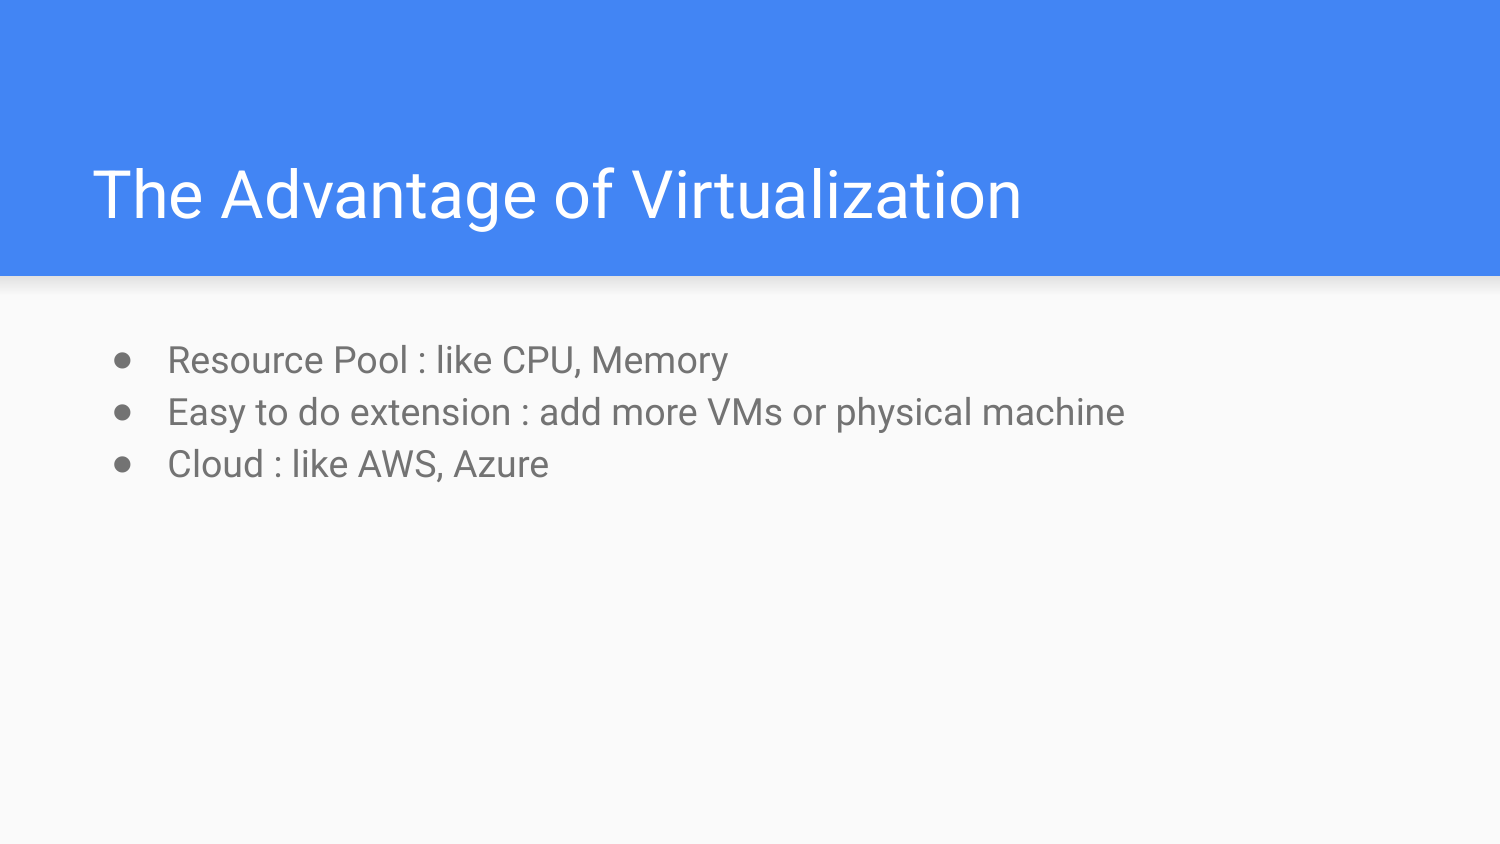

# The Advantage of Virtualization
Resource Pool : like CPU, Memory
Easy to do extension : add more VMs or physical machine
Cloud : like AWS, Azure